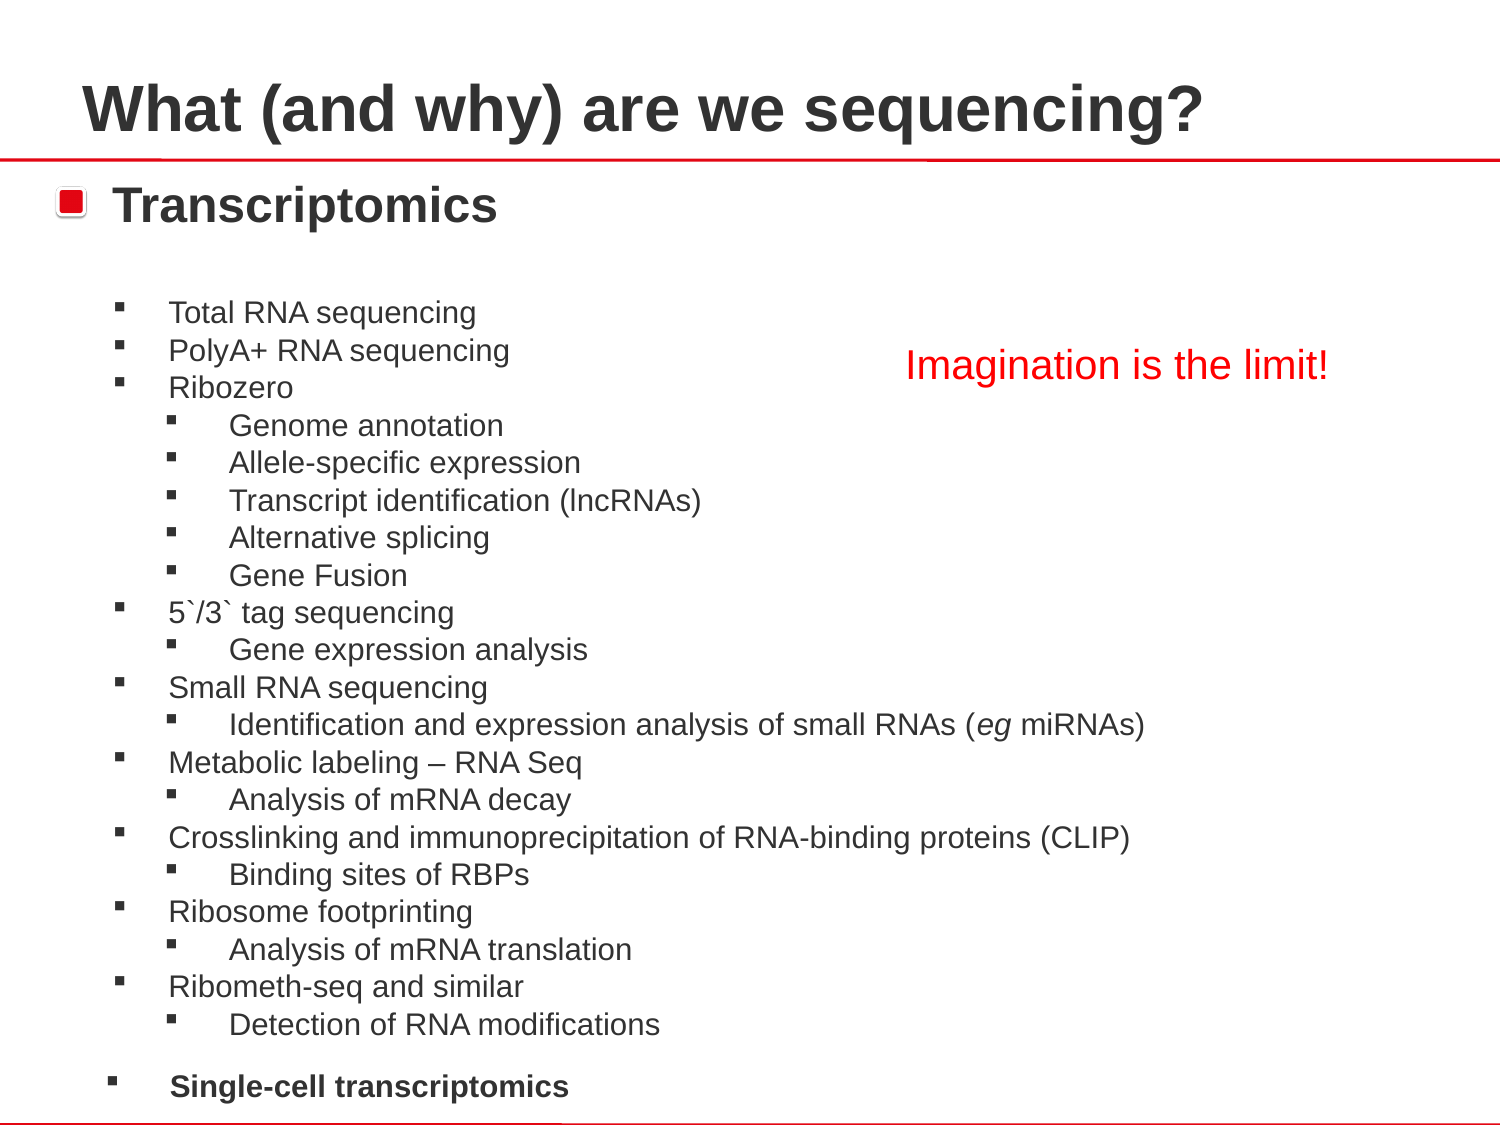

What (and why) are we sequencing?
Transcriptomics

Total RNA sequencing
PolyA+ RNA sequencing
Ribozero
Genome annotation
Allele-specific expression
Transcript identification (lncRNAs)
Alternative splicing
Gene Fusion
5`/3` tag sequencing
Gene expression analysis
Small RNA sequencing
Identification and expression analysis of small RNAs (eg miRNAs)
Metabolic labeling – RNA Seq
Analysis of mRNA decay
Crosslinking and immunoprecipitation of RNA-binding proteins (CLIP)
Binding sites of RBPs
Ribosome footprinting
Analysis of mRNA translation
Ribometh-seq and similar
Detection of RNA modifications
Single-cell transcriptomics
Imagination is the limit!